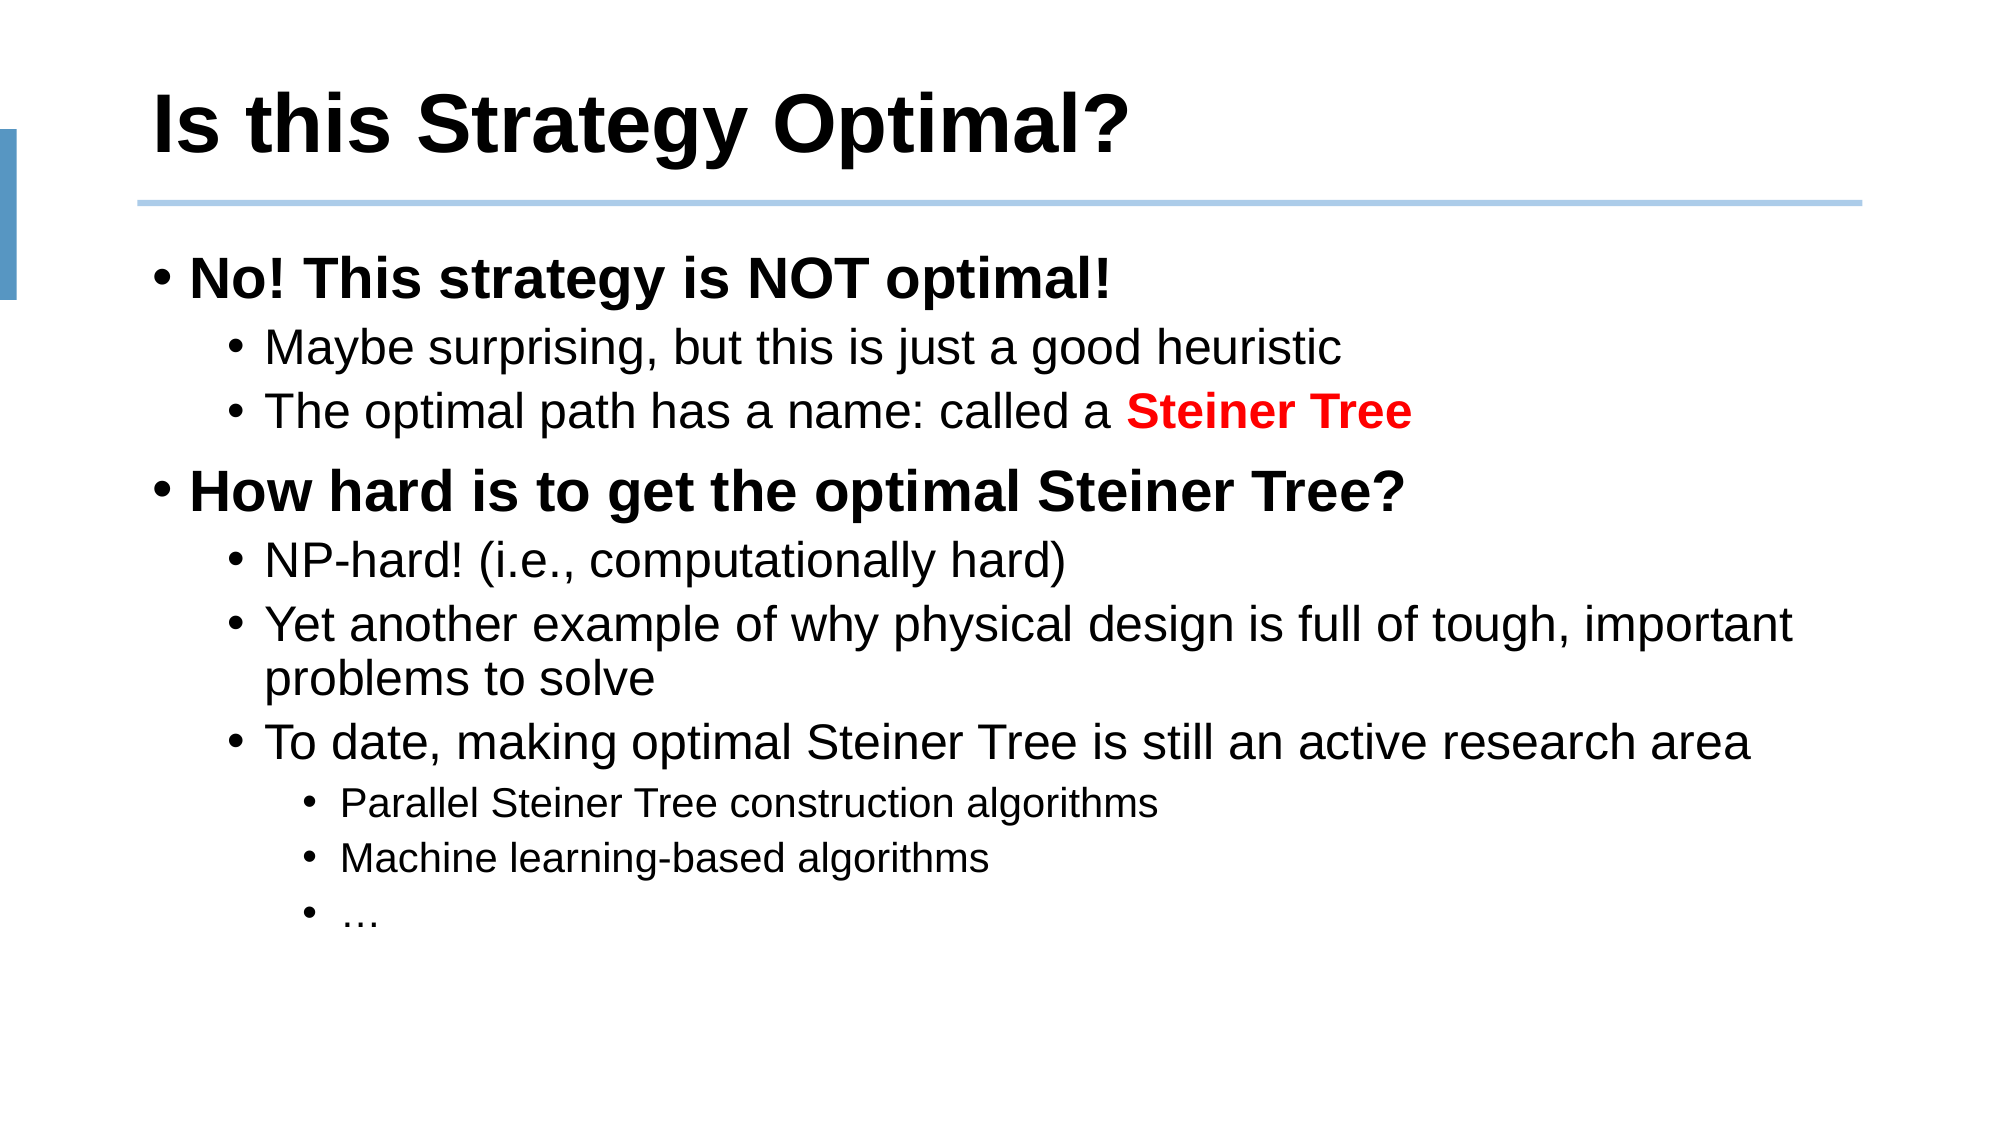

# Is this Strategy Optimal?
No! This strategy is NOT optimal!
Maybe surprising, but this is just a good heuristic
The optimal path has a name: called a Steiner Tree
How hard is to get the optimal Steiner Tree?
NP-hard! (i.e., computationally hard)
Yet another example of why physical design is full of tough, important problems to solve
To date, making optimal Steiner Tree is still an active research area
Parallel Steiner Tree construction algorithms
Machine learning-based algorithms
…